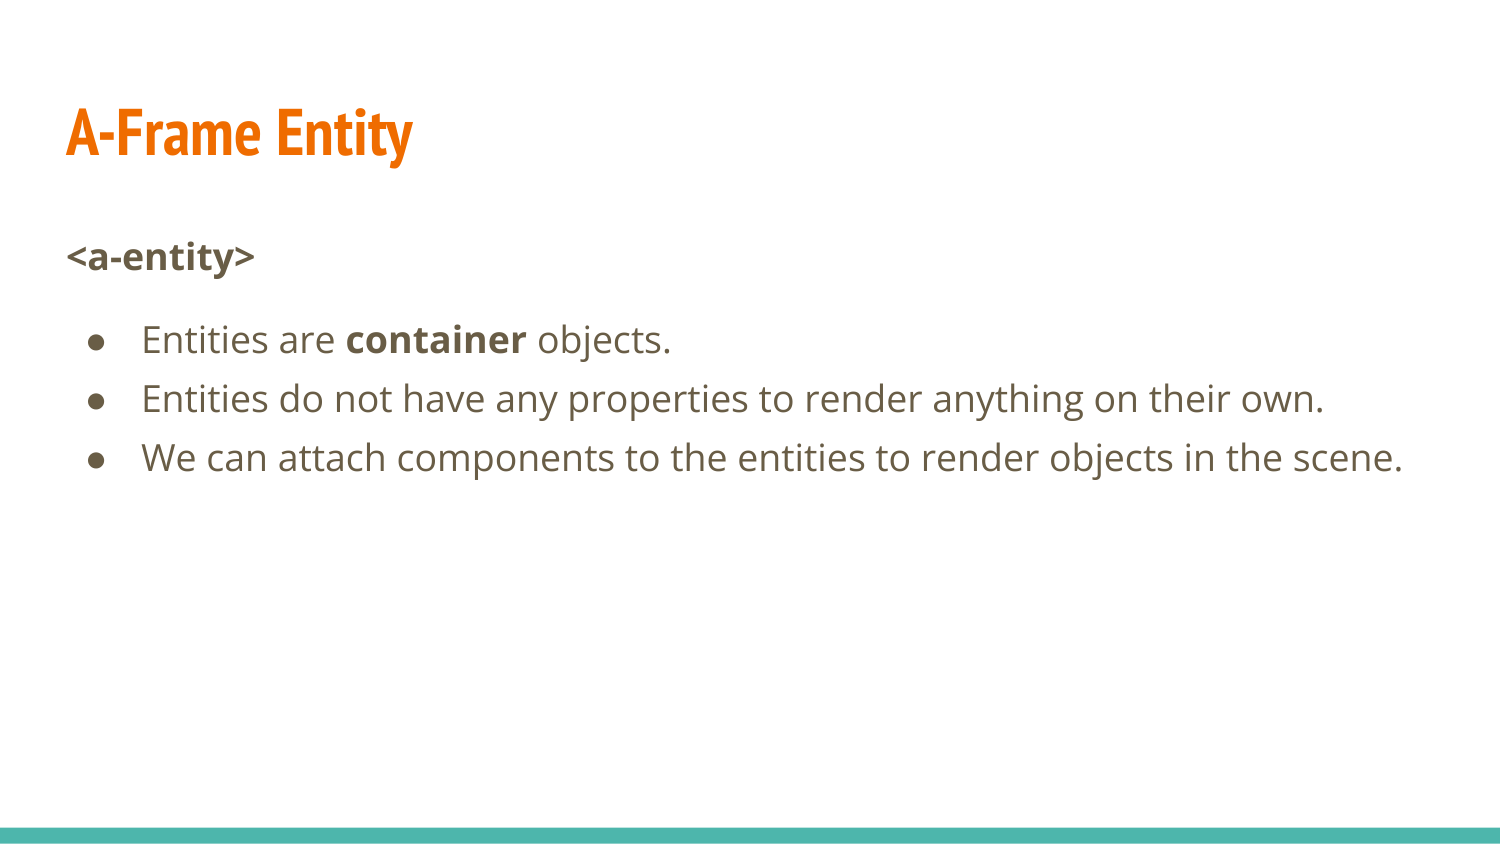

# A-Frame Entity
<a-entity>
Entities are container objects.
Entities do not have any properties to render anything on their own.
We can attach components to the entities to render objects in the scene.